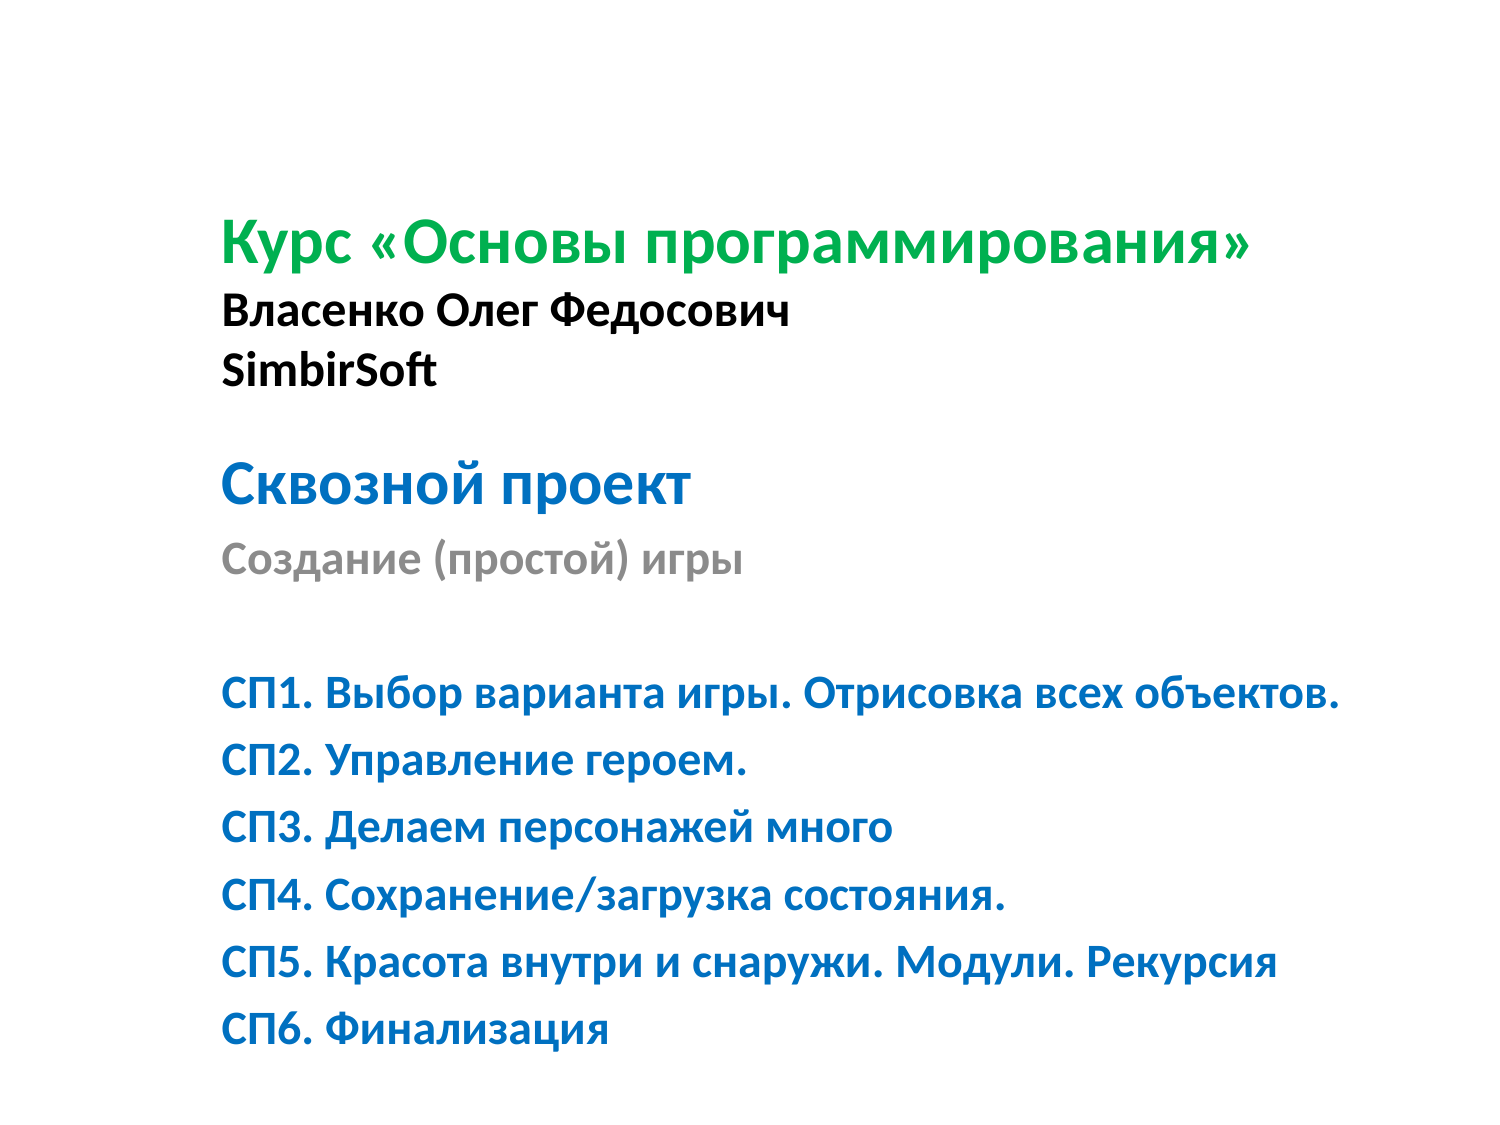

# Курс «Основы программирования» Власенко Олег Федосович SimbirSoft
Сквозной проект
Создание (простой) игры

СП1. Выбор варианта игры. Отрисовка всех объектов.
СП2. Управление героем.
СП3. Делаем персонажей много
СП4. Сохранение/загрузка состояния.
СП5. Красота внутри и снаружи. Модули. Рекурсия
СП6. Финализация